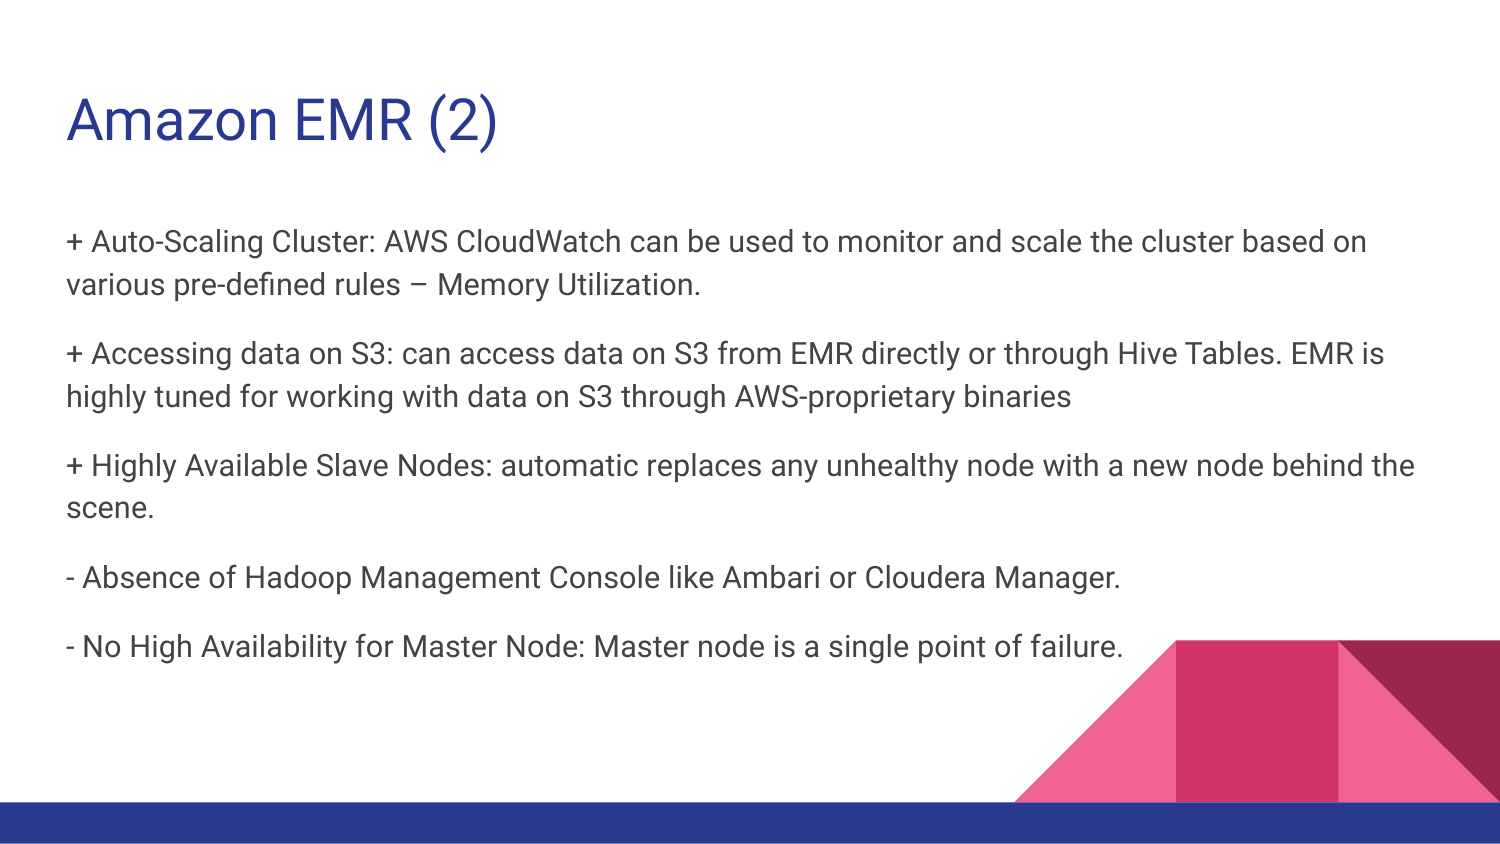

# Amazon EMR (2)
+ Auto-Scaling Cluster: AWS CloudWatch can be used to monitor and scale the cluster based on various pre-defined rules – Memory Utilization.
+ Accessing data on S3: can access data on S3 from EMR directly or through Hive Tables. EMR is highly tuned for working with data on S3 through AWS-proprietary binaries
+ Highly Available Slave Nodes: automatic replaces any unhealthy node with a new node behind the scene.
- Absence of Hadoop Management Console like Ambari or Cloudera Manager.
- No High Availability for Master Node: Master node is a single point of failure.